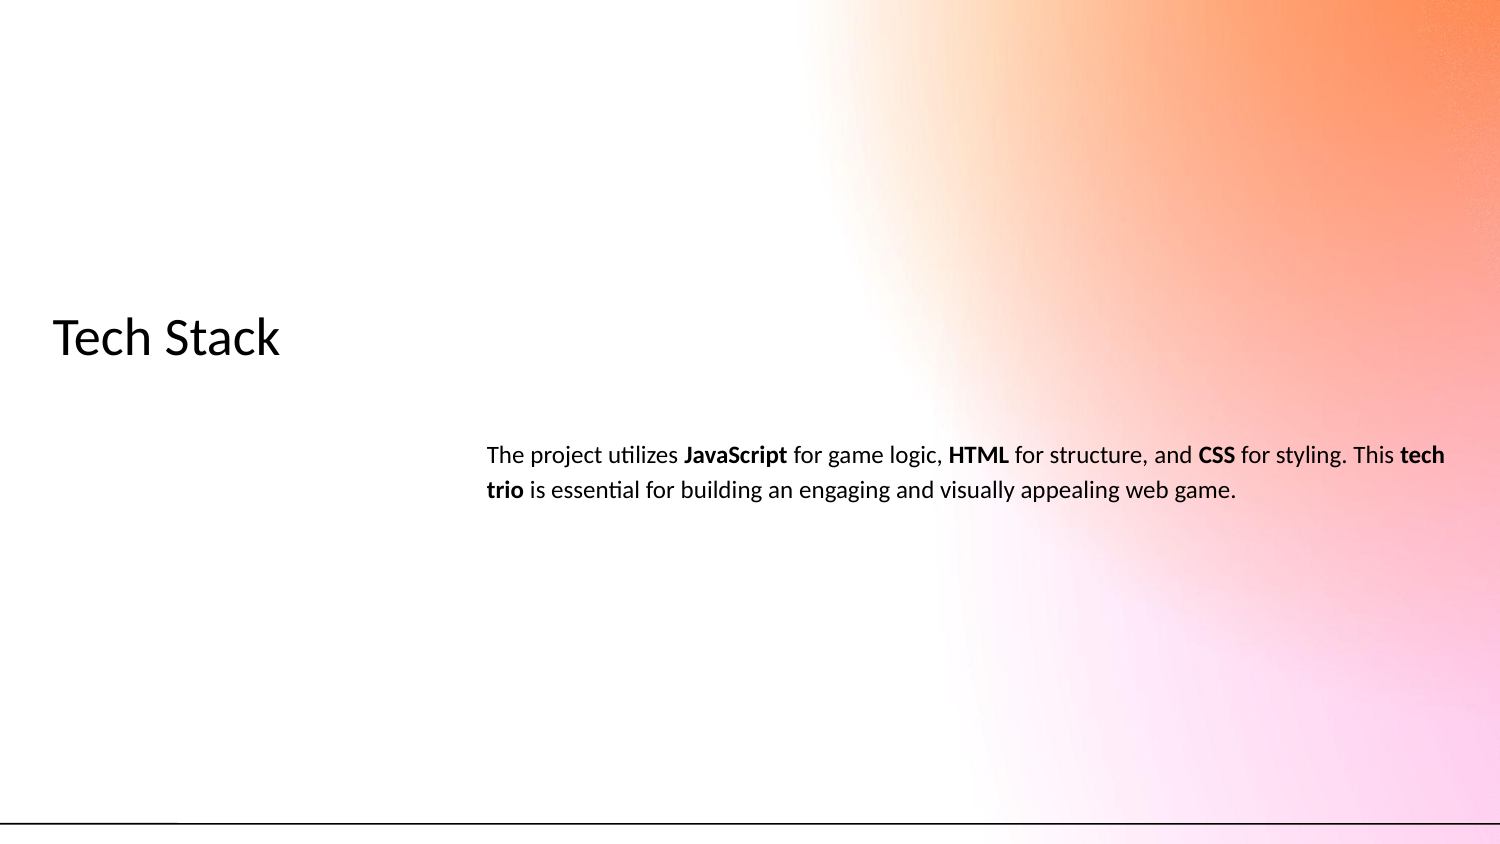

# Tech Stack
The project utilizes JavaScript for game logic, HTML for structure, and CSS for styling. This tech trio is essential for building an engaging and visually appealing web game.